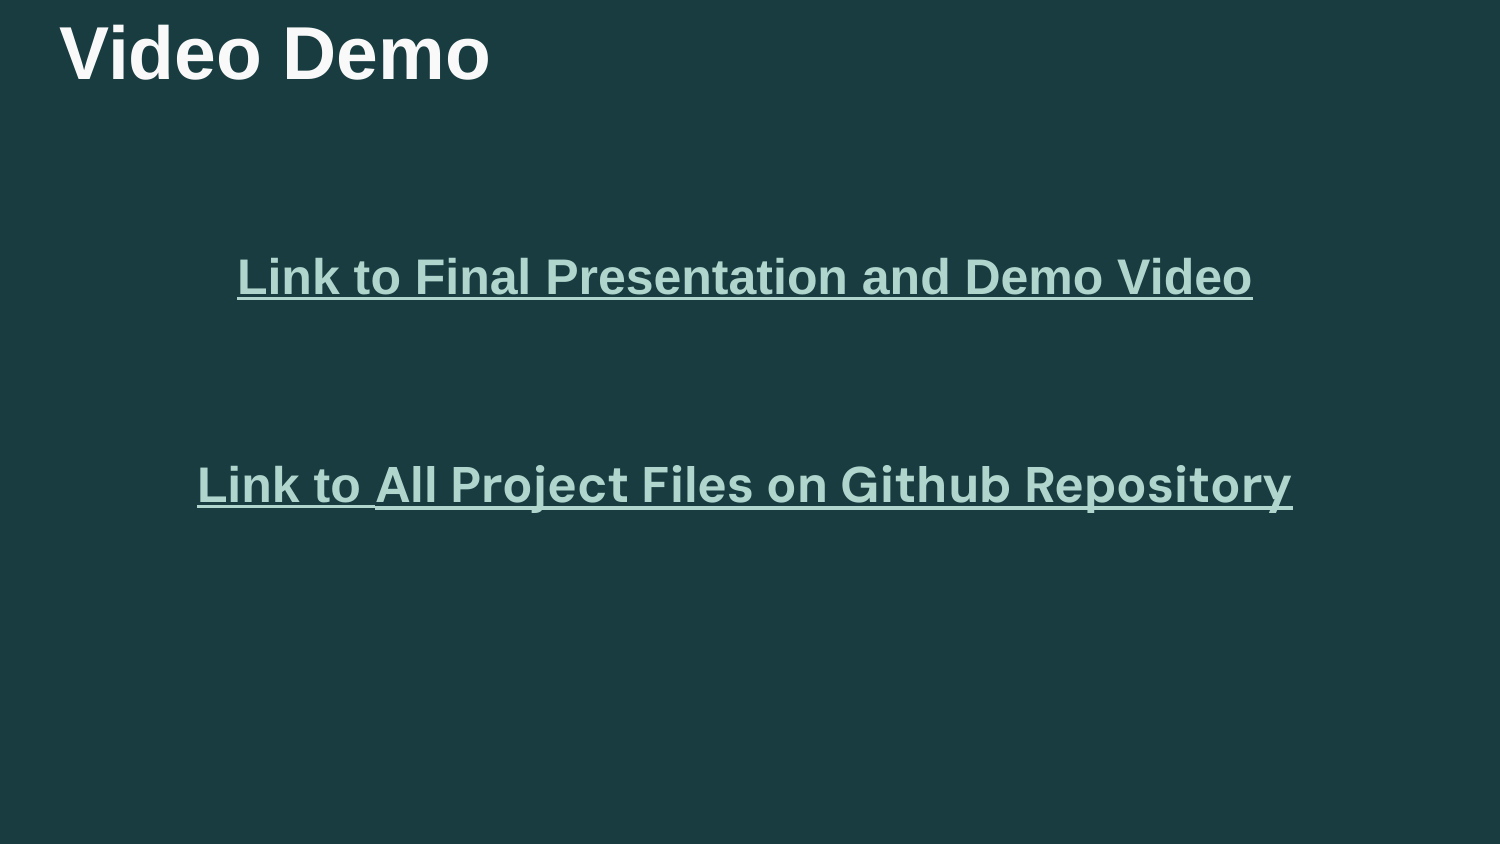

Video Demo

Link to Final Presentation and Demo Video

Link to All Project Files on Github Repository